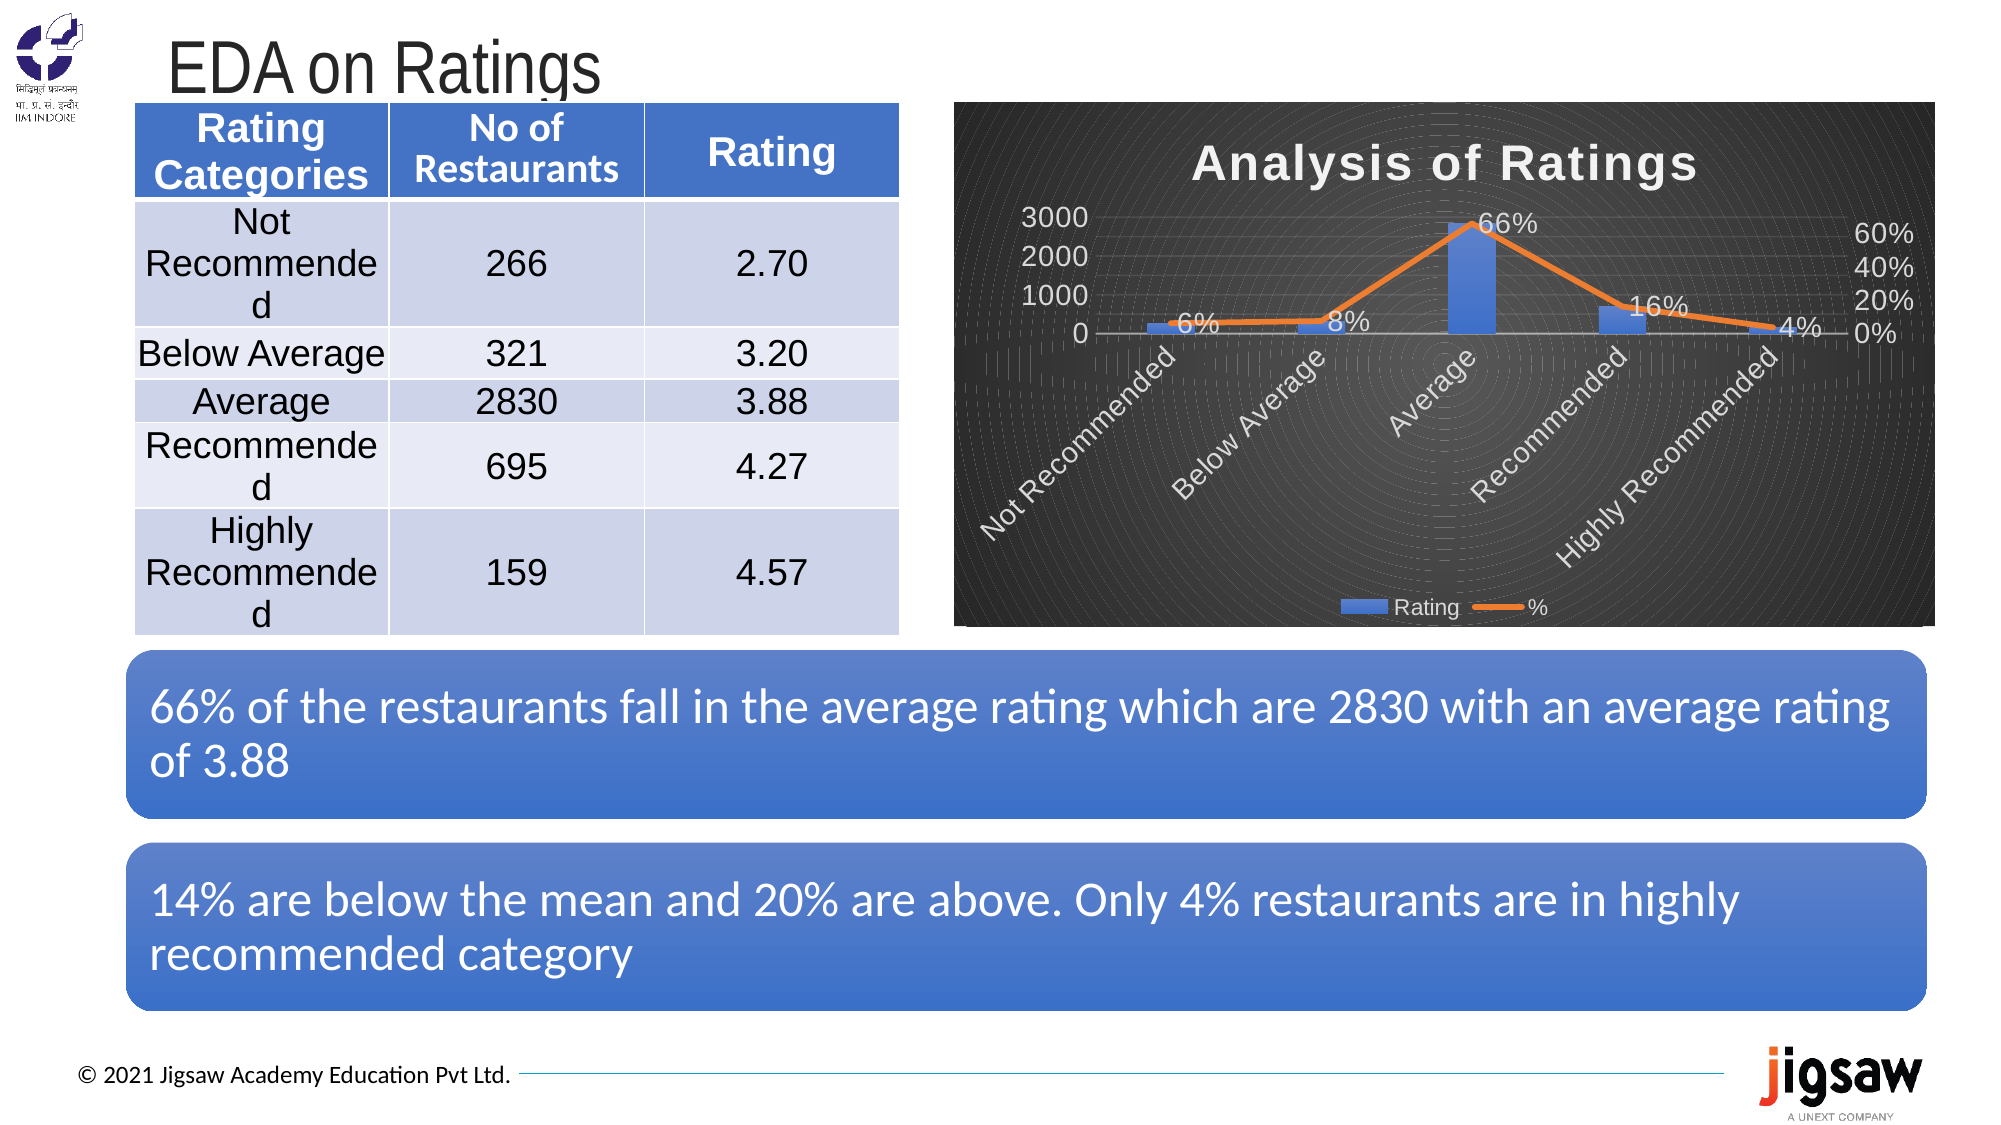

# EDA on Ratings
| Rating Categories | No of Restaurants | Rating |
| --- | --- | --- |
| Not Recommended | 266 | 2.70 |
| Below Average | 321 | 3.20 |
| Average | 2830 | 3.88 |
| Recommended | 695 | 4.27 |
| Highly Recommended | 159 | 4.57 |

### Chart: Analysis of Ratings

| Category | Rating | % |
|---|---|---|
| Not Recommended | 266.0 | 0.06228049637087333 |
| Below Average | 321.0 | 0.0751580426129712 |
| Average | 2830.0 | 0.6626082884570358 |
| Recommended | 695.0 | 0.1627253570592367 |
| Highly Recommended | 159.0 | 0.03722781549988293 |

66% of the restaurants fall in the average rating which are 2830 with an average rating of 3.88

14% are below the mean and 20% are above. Only 4% restaurants are in highly recommended category